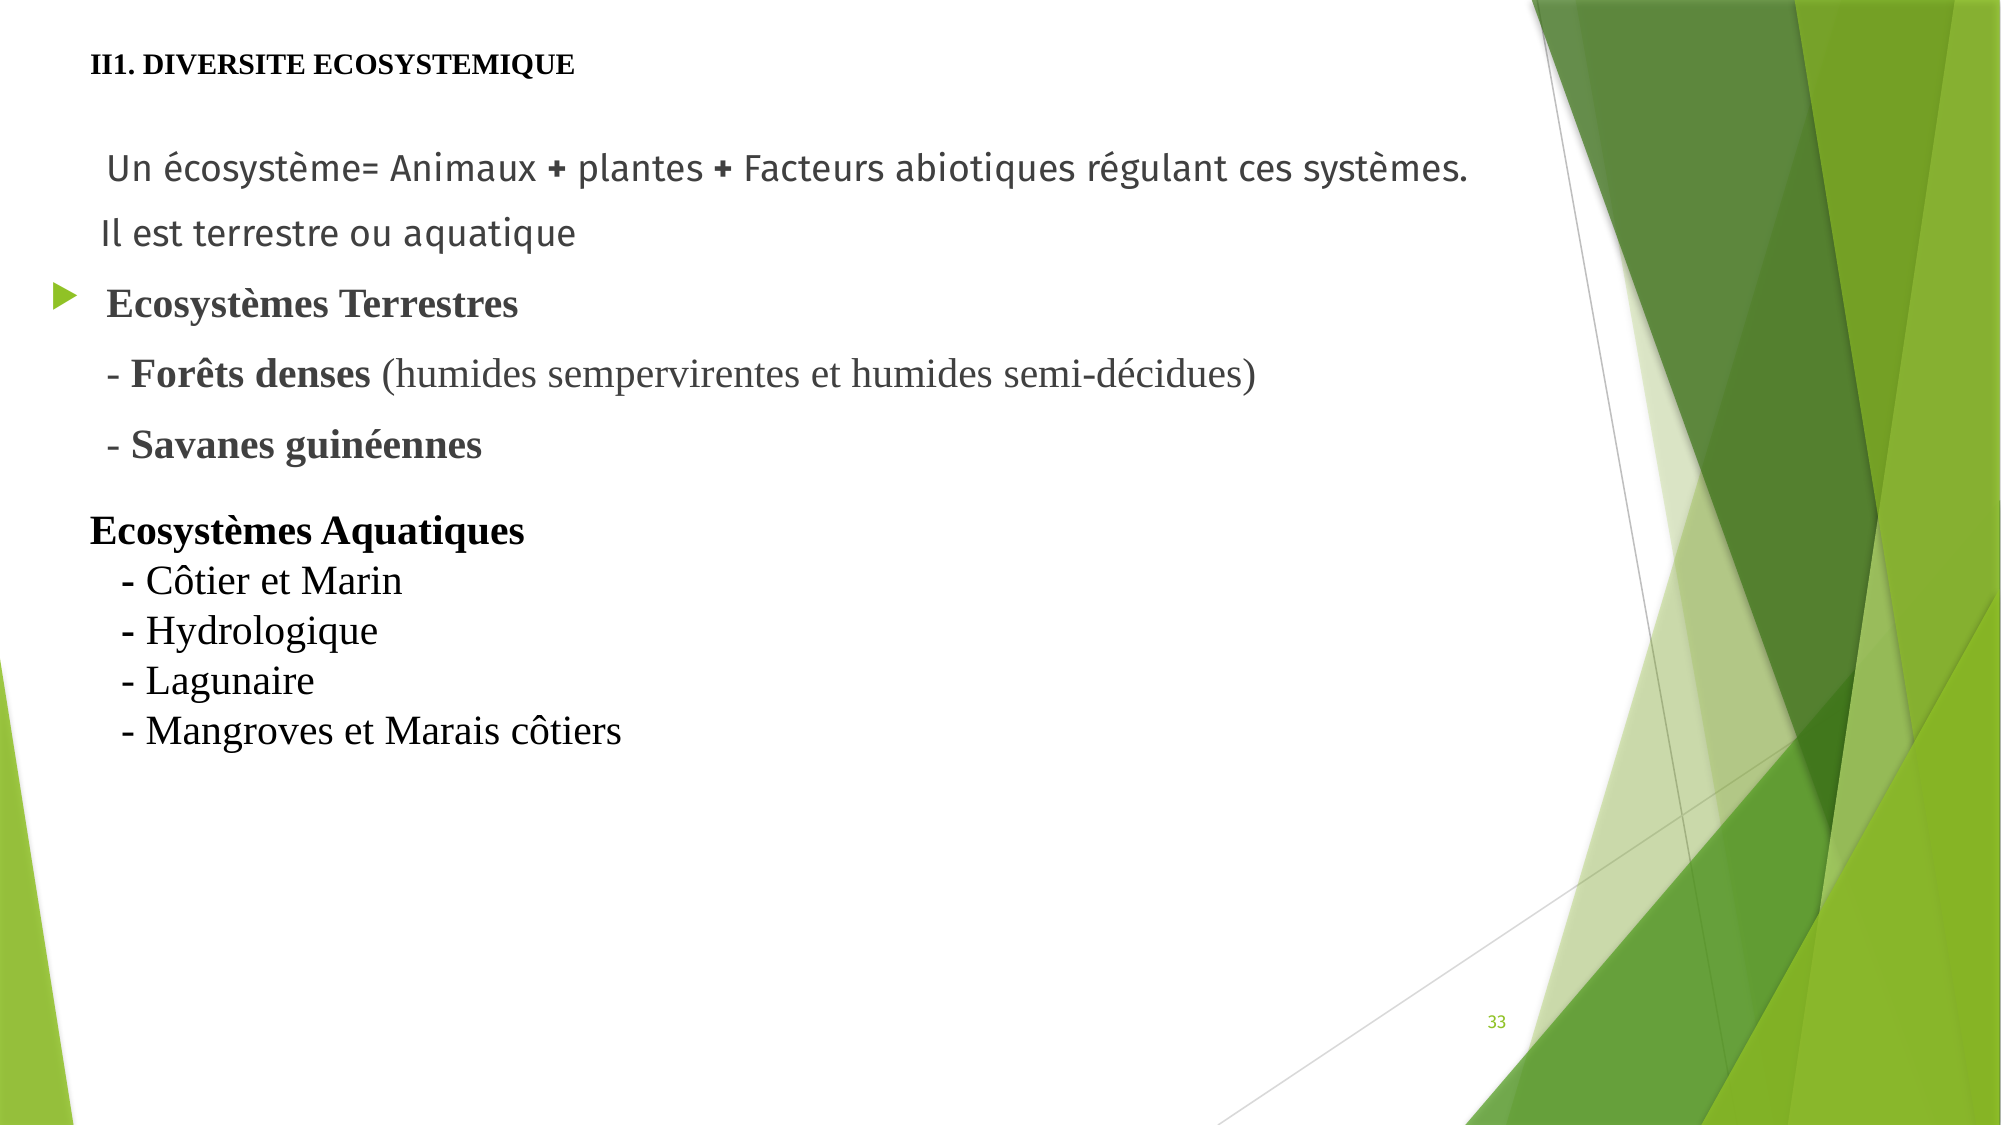

# II1. DIVERSITE ECOSYSTEMIQUE
	Un écosystème= Animaux + plantes + Facteurs abiotiques régulant ces systèmes.
     Il est terrestre ou aquatique
Ecosystèmes Terrestres
	- Forêts denses (humides sempervirentes et humides semi-décidues)
	- Savanes guinéennes

Ecosystèmes Aquatiques
   - Côtier et Marin
   - Hydrologique
   - Lagunaire
   - Mangroves et Marais côtiers

33